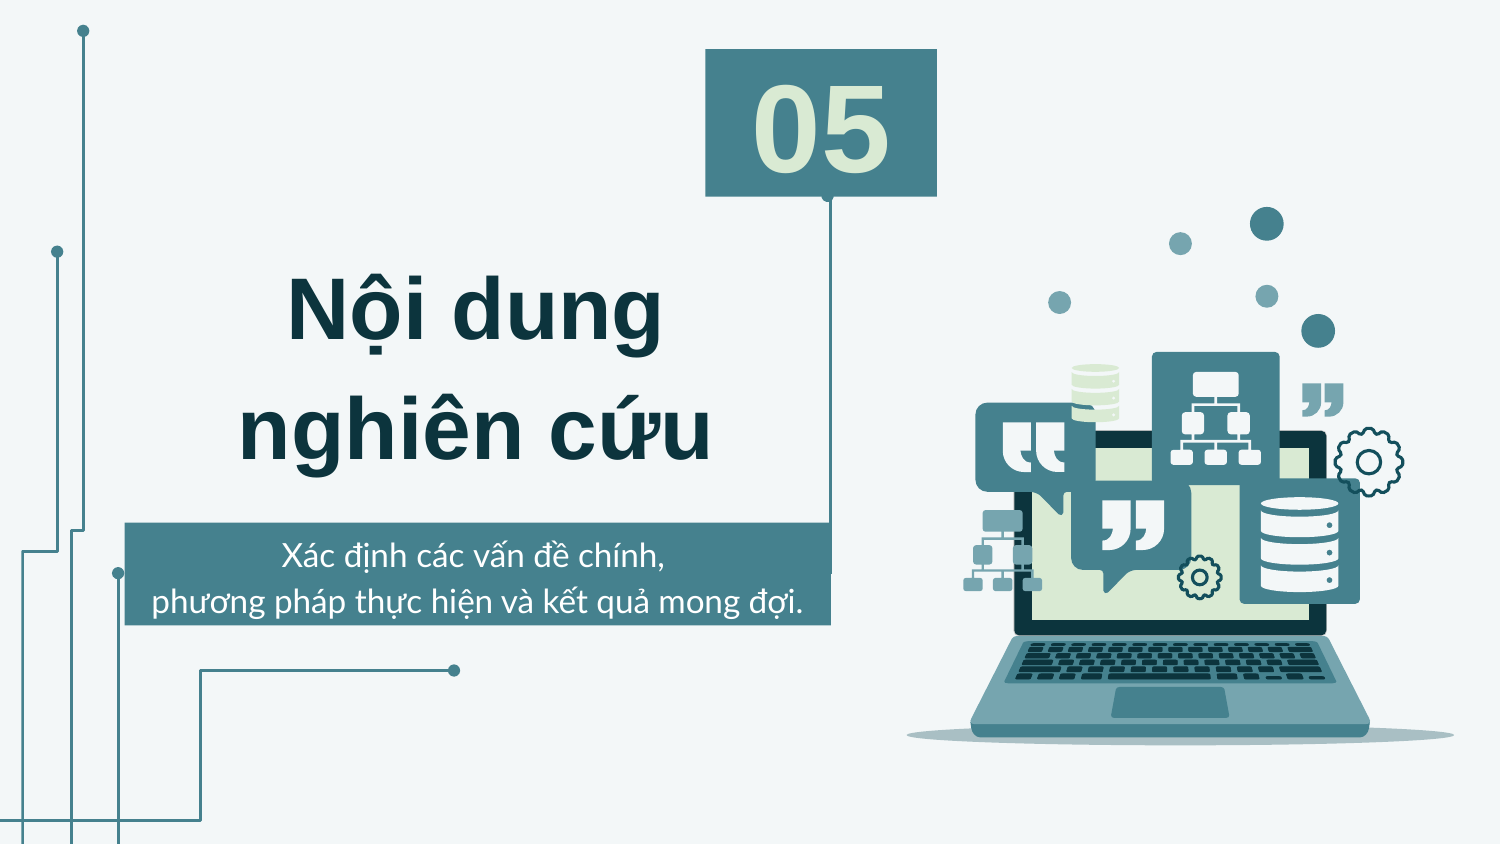

05

# Nội dung nghiên cứu
Xác định các vấn đề chính,
phương pháp thực hiện và kết quả mong đợi.